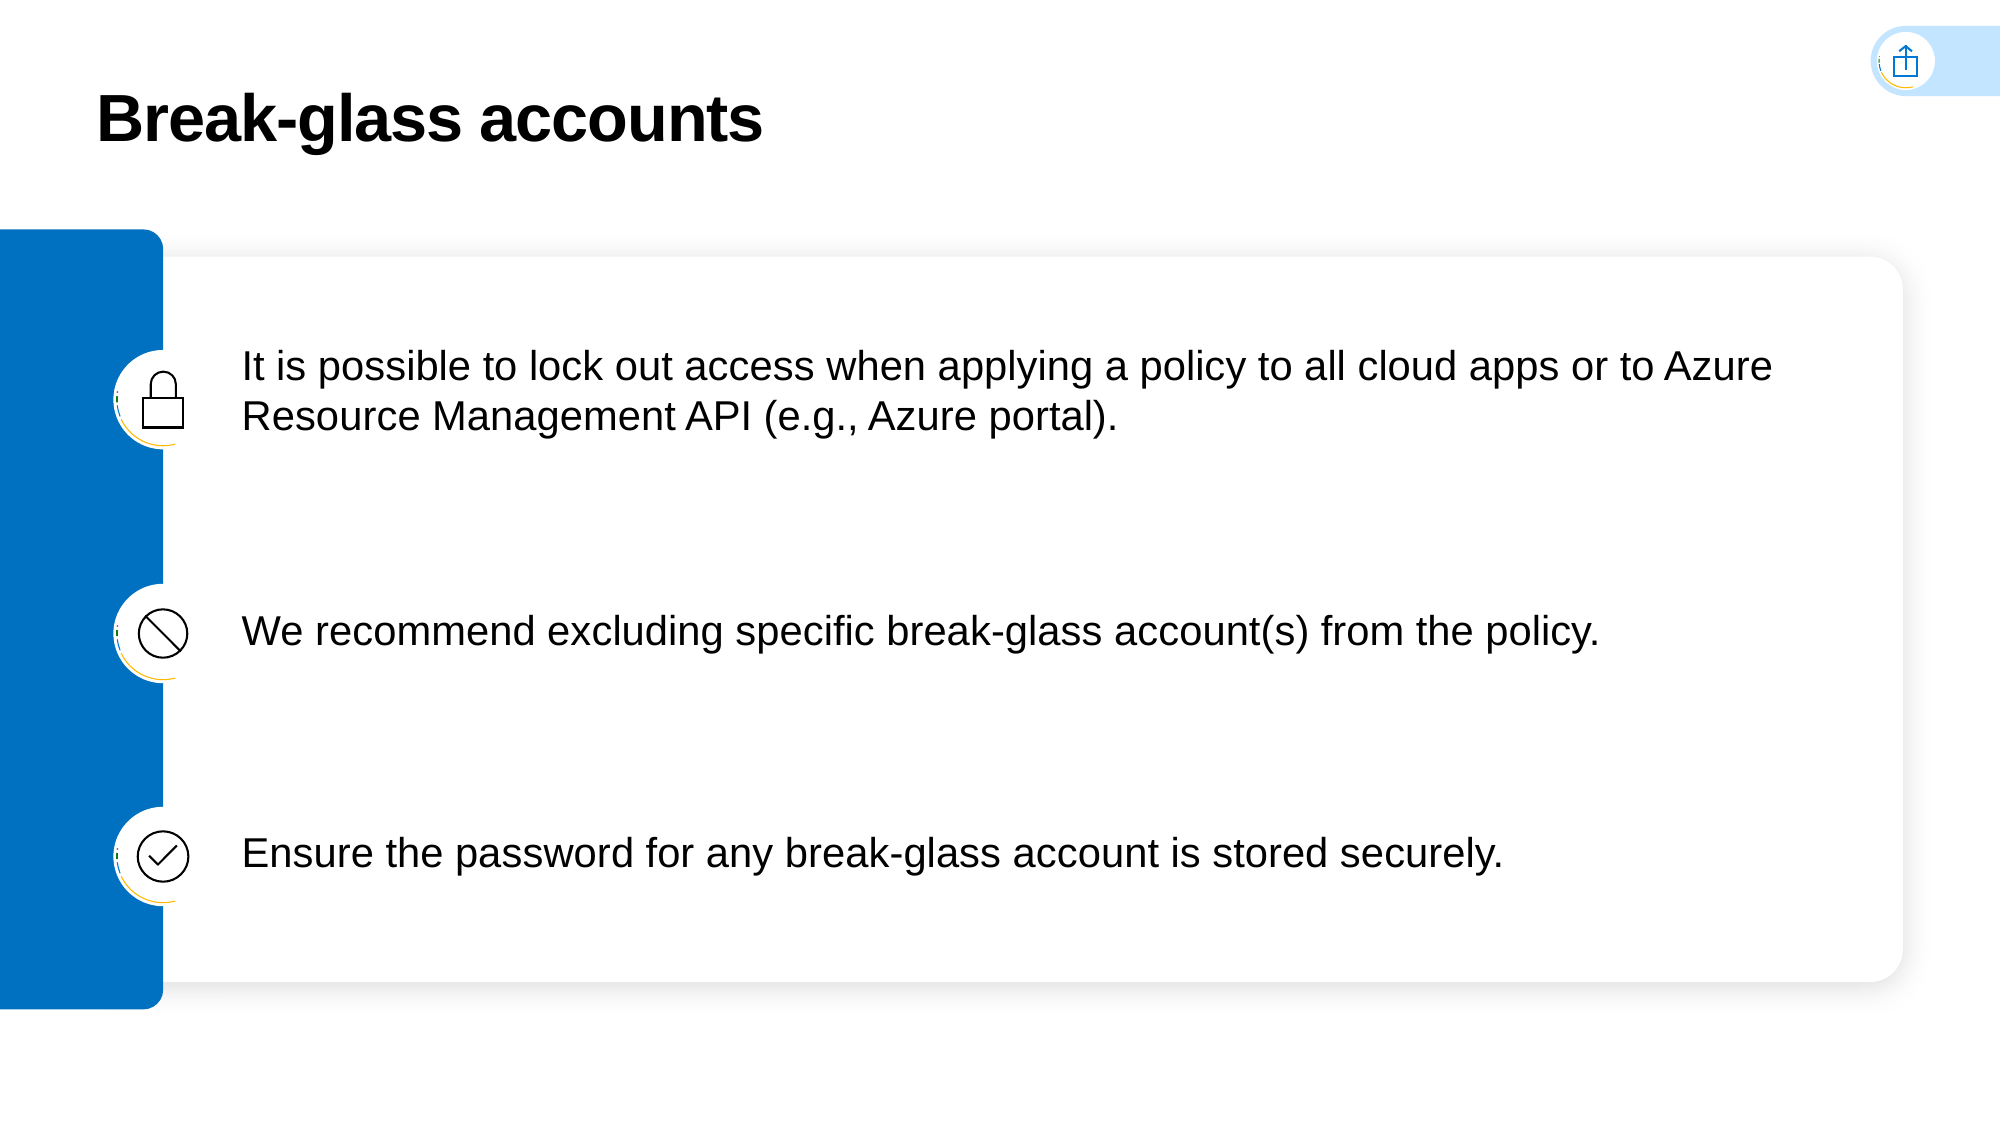

# Break-glass accounts

It is possible to lock out access when applying a policy to all cloud apps or to Azure Resource Management API (e.g., Azure portal).

We recommend excluding specific break-glass account(s) from the policy.

Ensure the password for any break-glass account is stored securely.